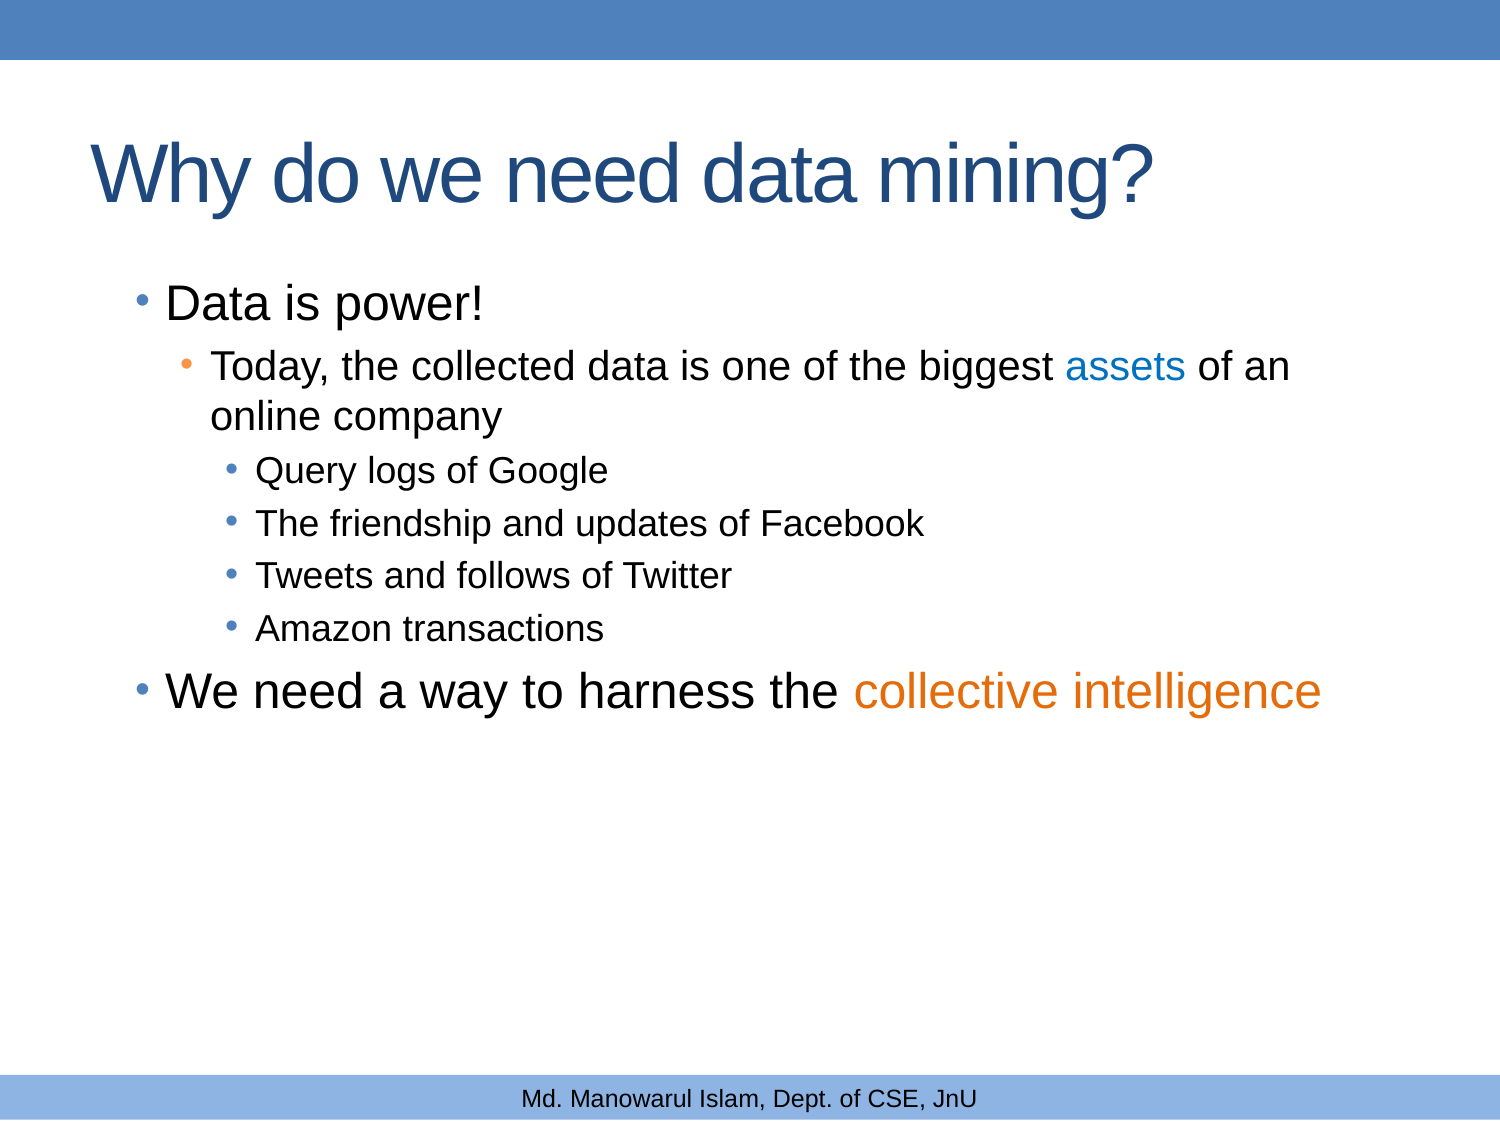

# Why do we need data mining?
Data is power!
Today, the collected data is one of the biggest assets of an online company
Query logs of Google
The friendship and updates of Facebook
Tweets and follows of Twitter
Amazon transactions
We need a way to harness the collective intelligence